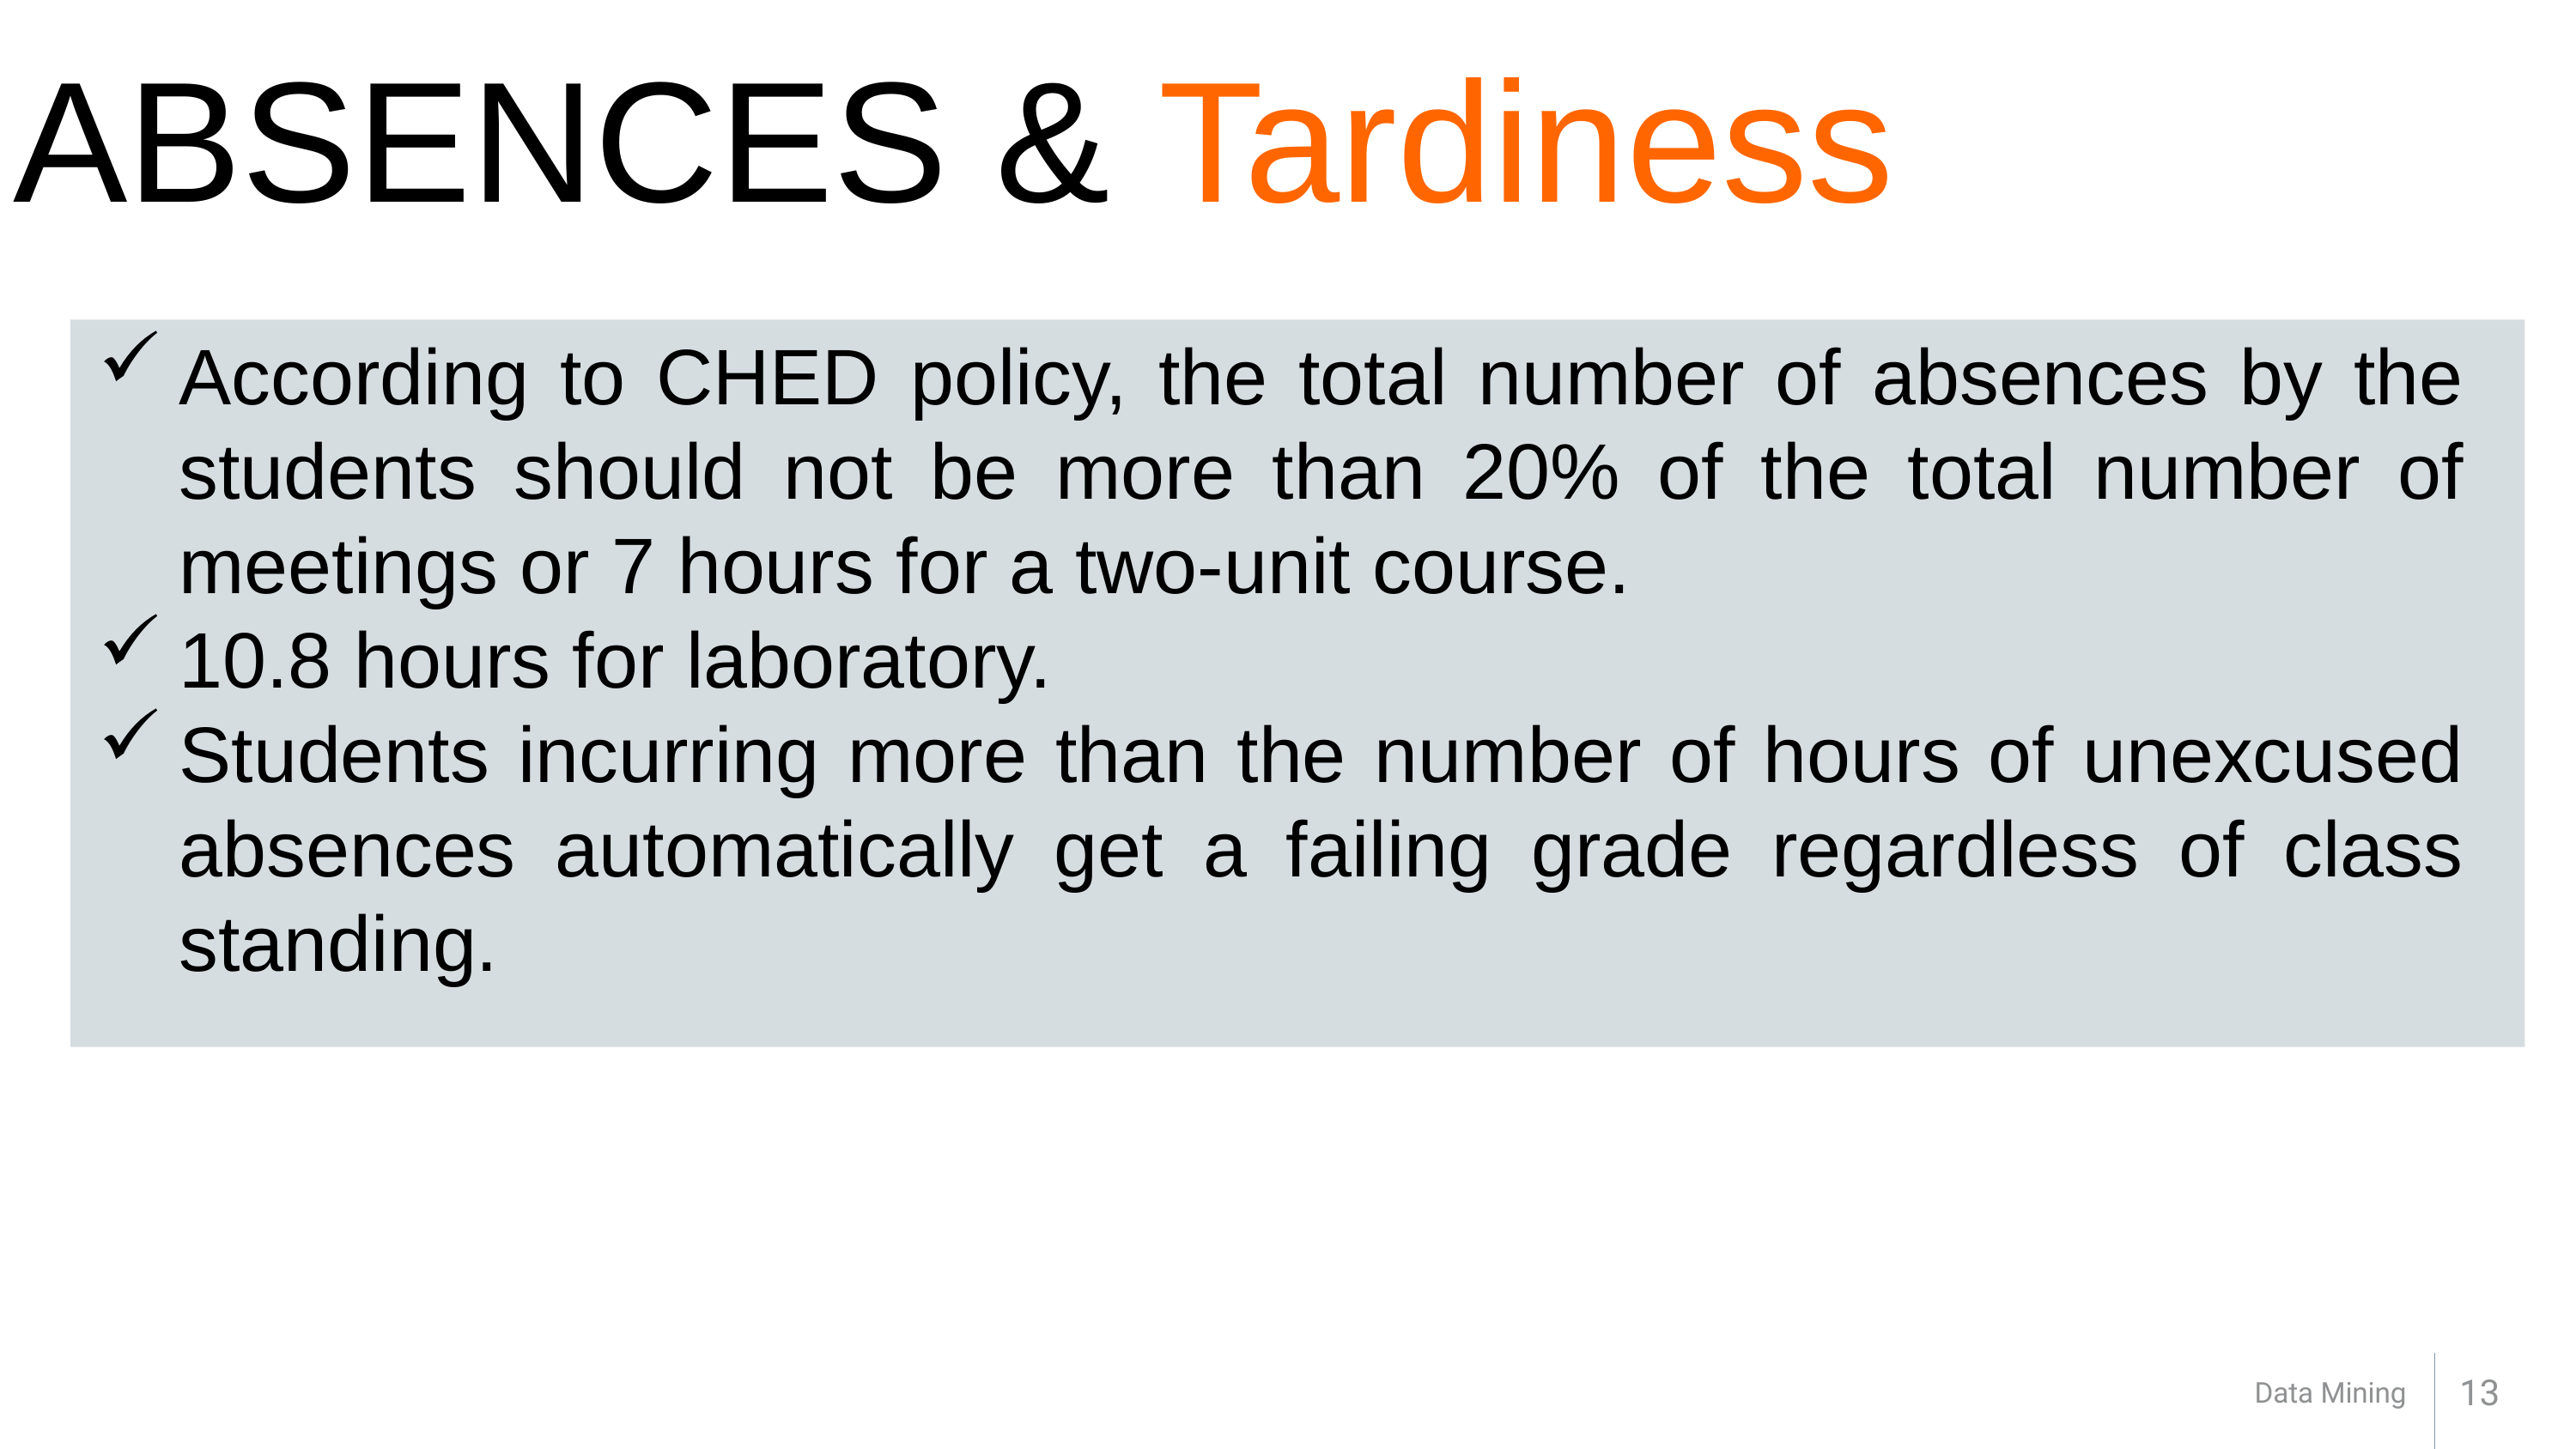

# POLICIES ON ABSENCES & Tardiness

According to CHED policy, the total number of absences by the students should not be more than 20% of the total number of meetings or 7 hours for a two-unit course.
10.8 hours for laboratory.
Students incurring more than the number of hours of unexcused absences automatically get a failing grade regardless of class standing.
Data Mining
13